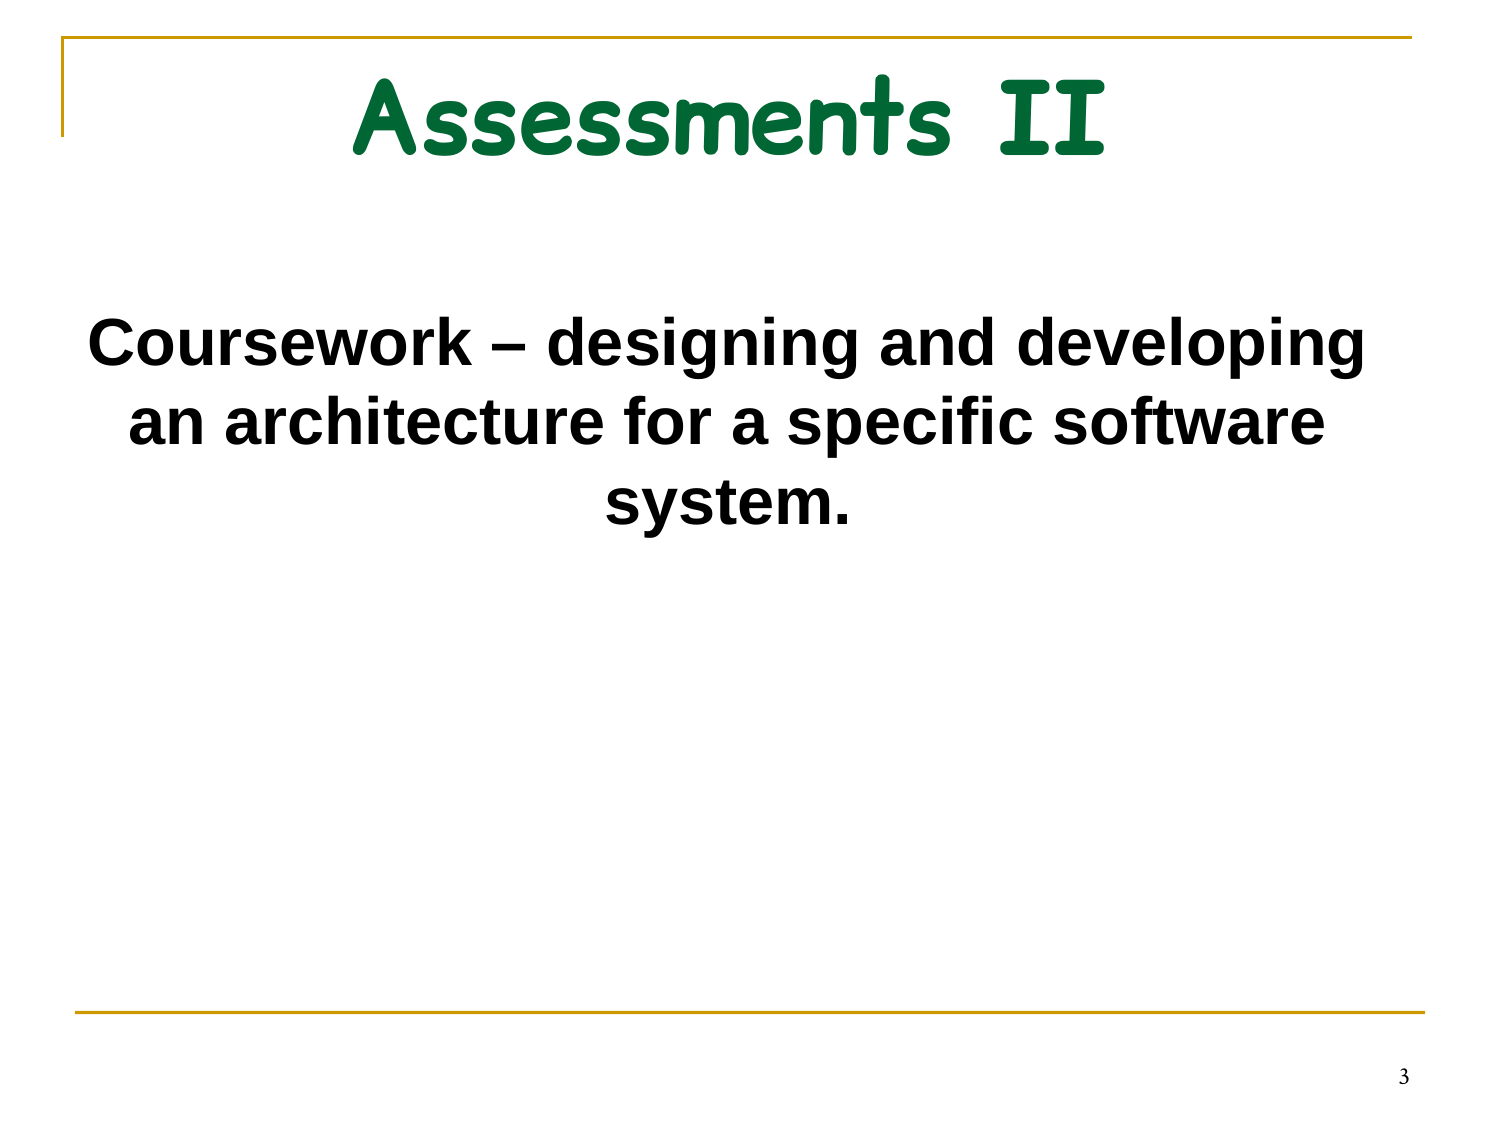

# Assessments II
Coursework – designing and developing an architecture for a specific software system.
3